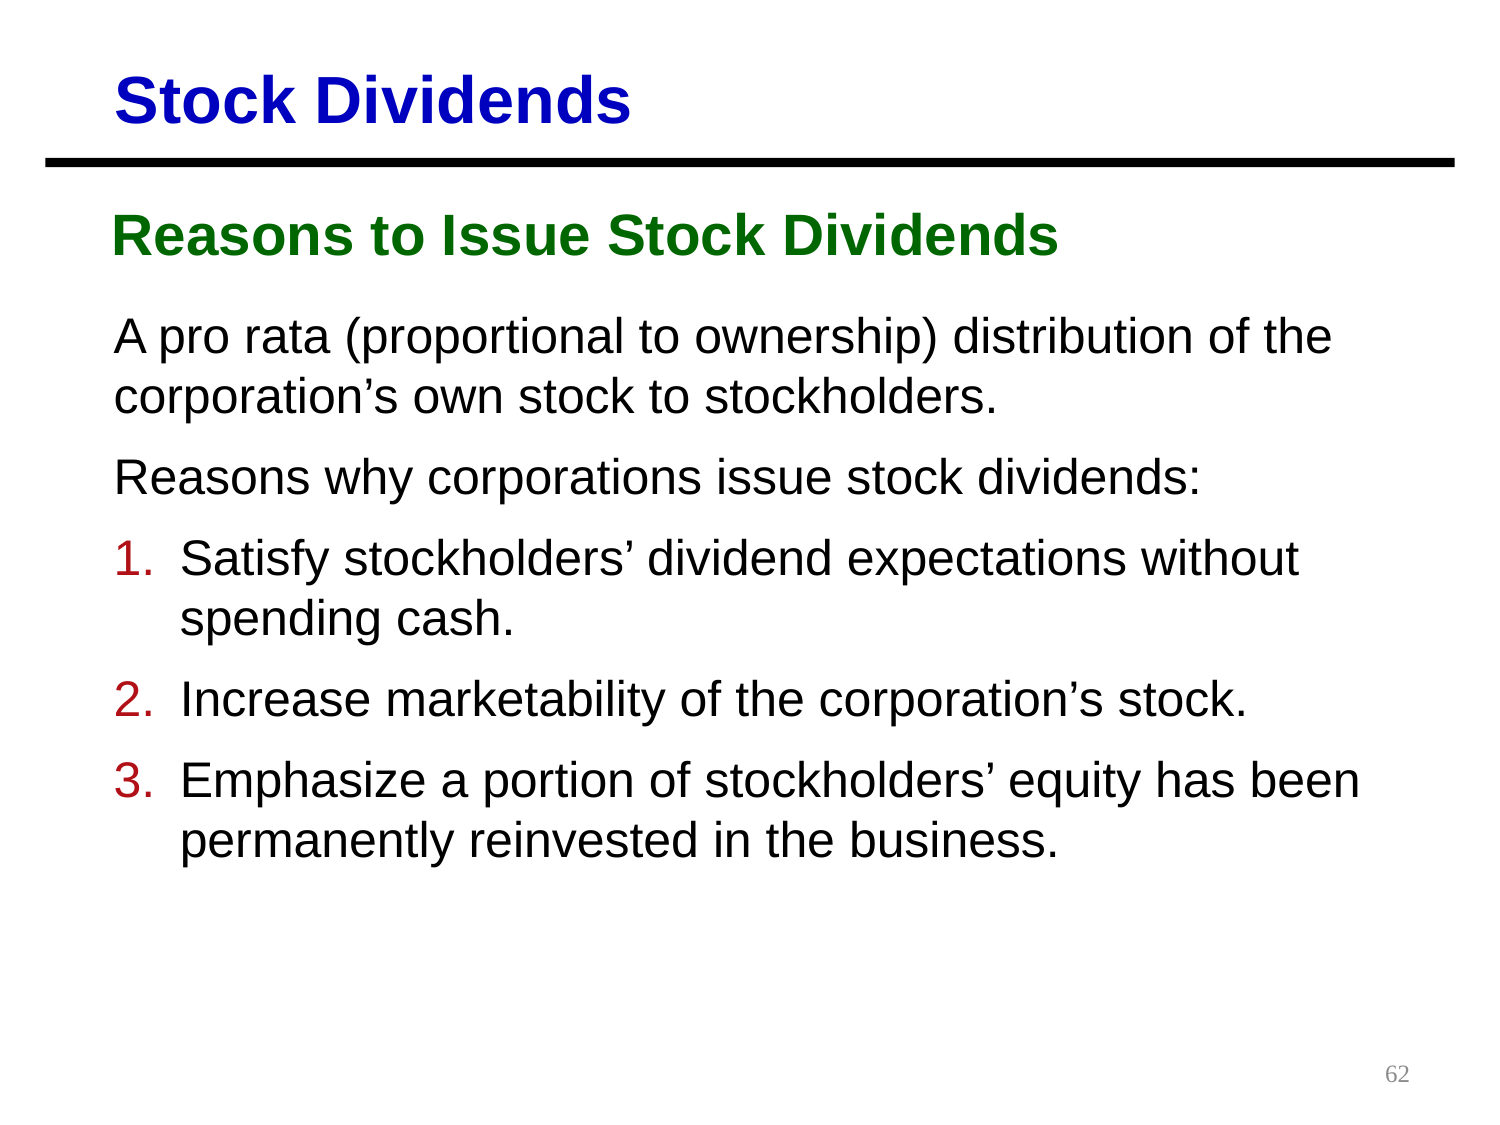

Stock Dividends

Reasons to Issue Stock Dividends
A pro rata (proportional to ownership) distribution of the corporation’s own stock to stockholders.
Reasons why corporations issue stock dividends:
Satisfy stockholders’ dividend expectations without spending cash.
Increase marketability of the corporation’s stock.
Emphasize a portion of stockholders’ equity has been permanently reinvested in the business.
62